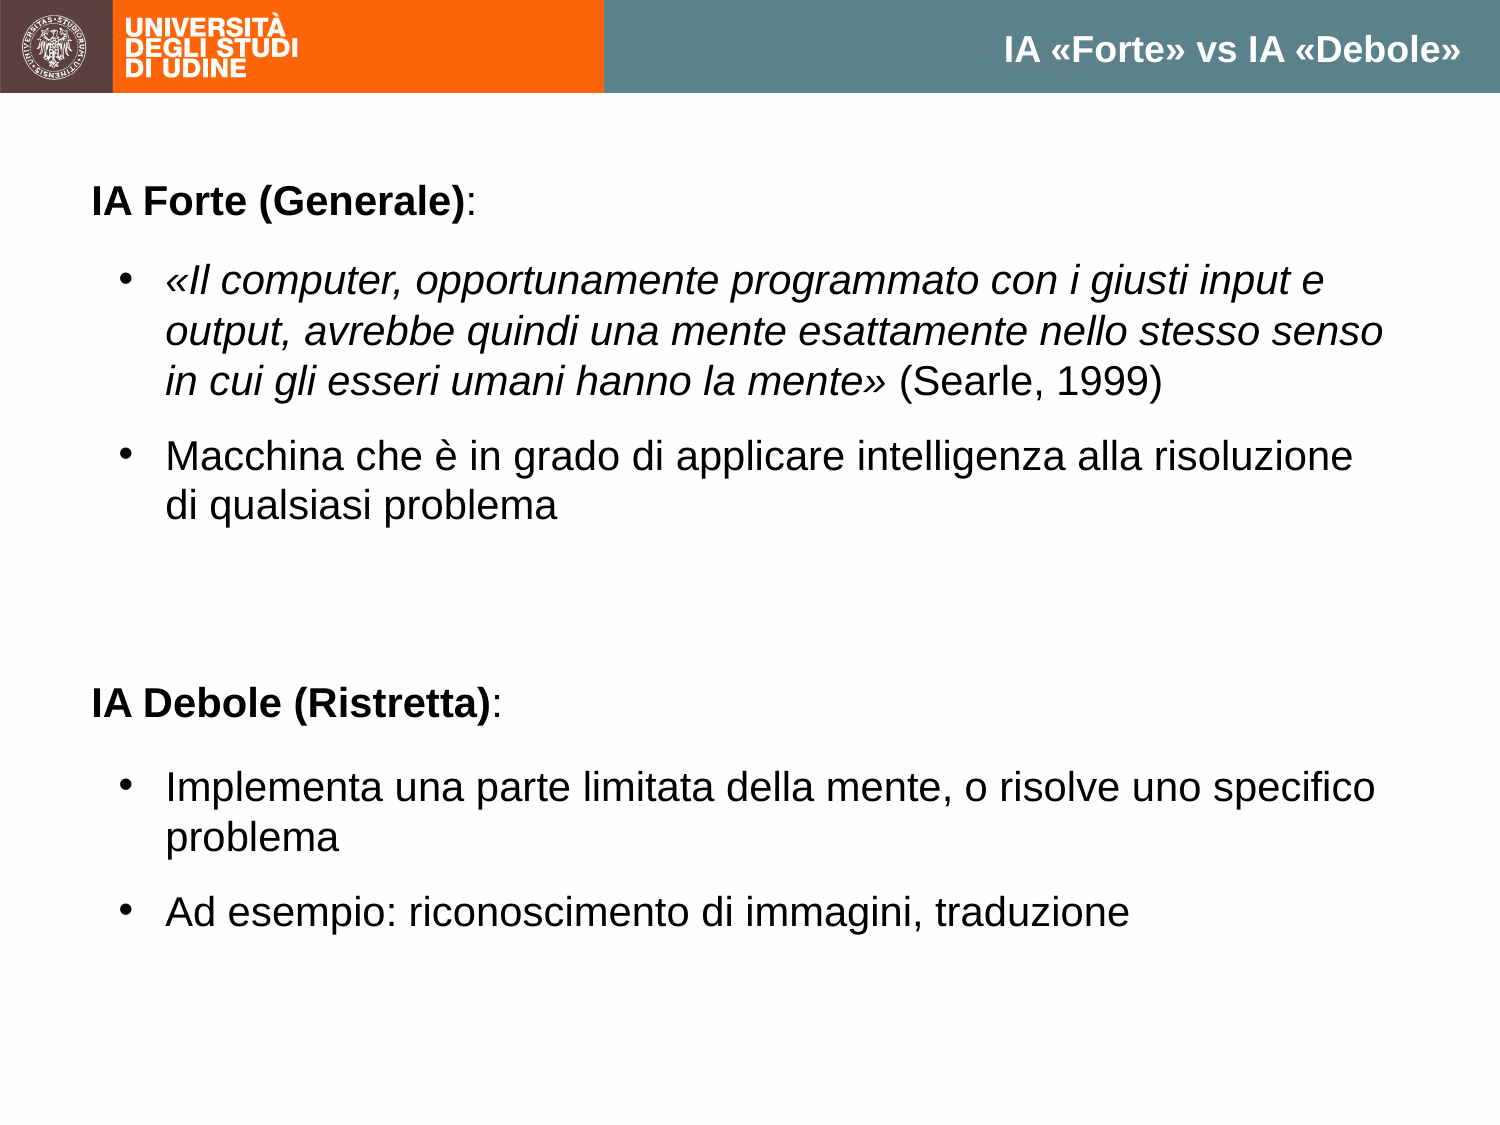

IA «Forte» vs IA «Debole»
IA Forte (Generale):

«Il computer, opportunamente programmato con i giusti input e output, avrebbe quindi una mente esattamente nello stesso senso in cui gli esseri umani hanno la mente» (Searle, 1999)
Macchina che è in grado di applicare intelligenza alla risoluzione di qualsiasi problema

IA Debole (Ristretta):

Implementa una parte limitata della mente, o risolve uno specifico problema
Ad esempio: riconoscimento di immagini, traduzione